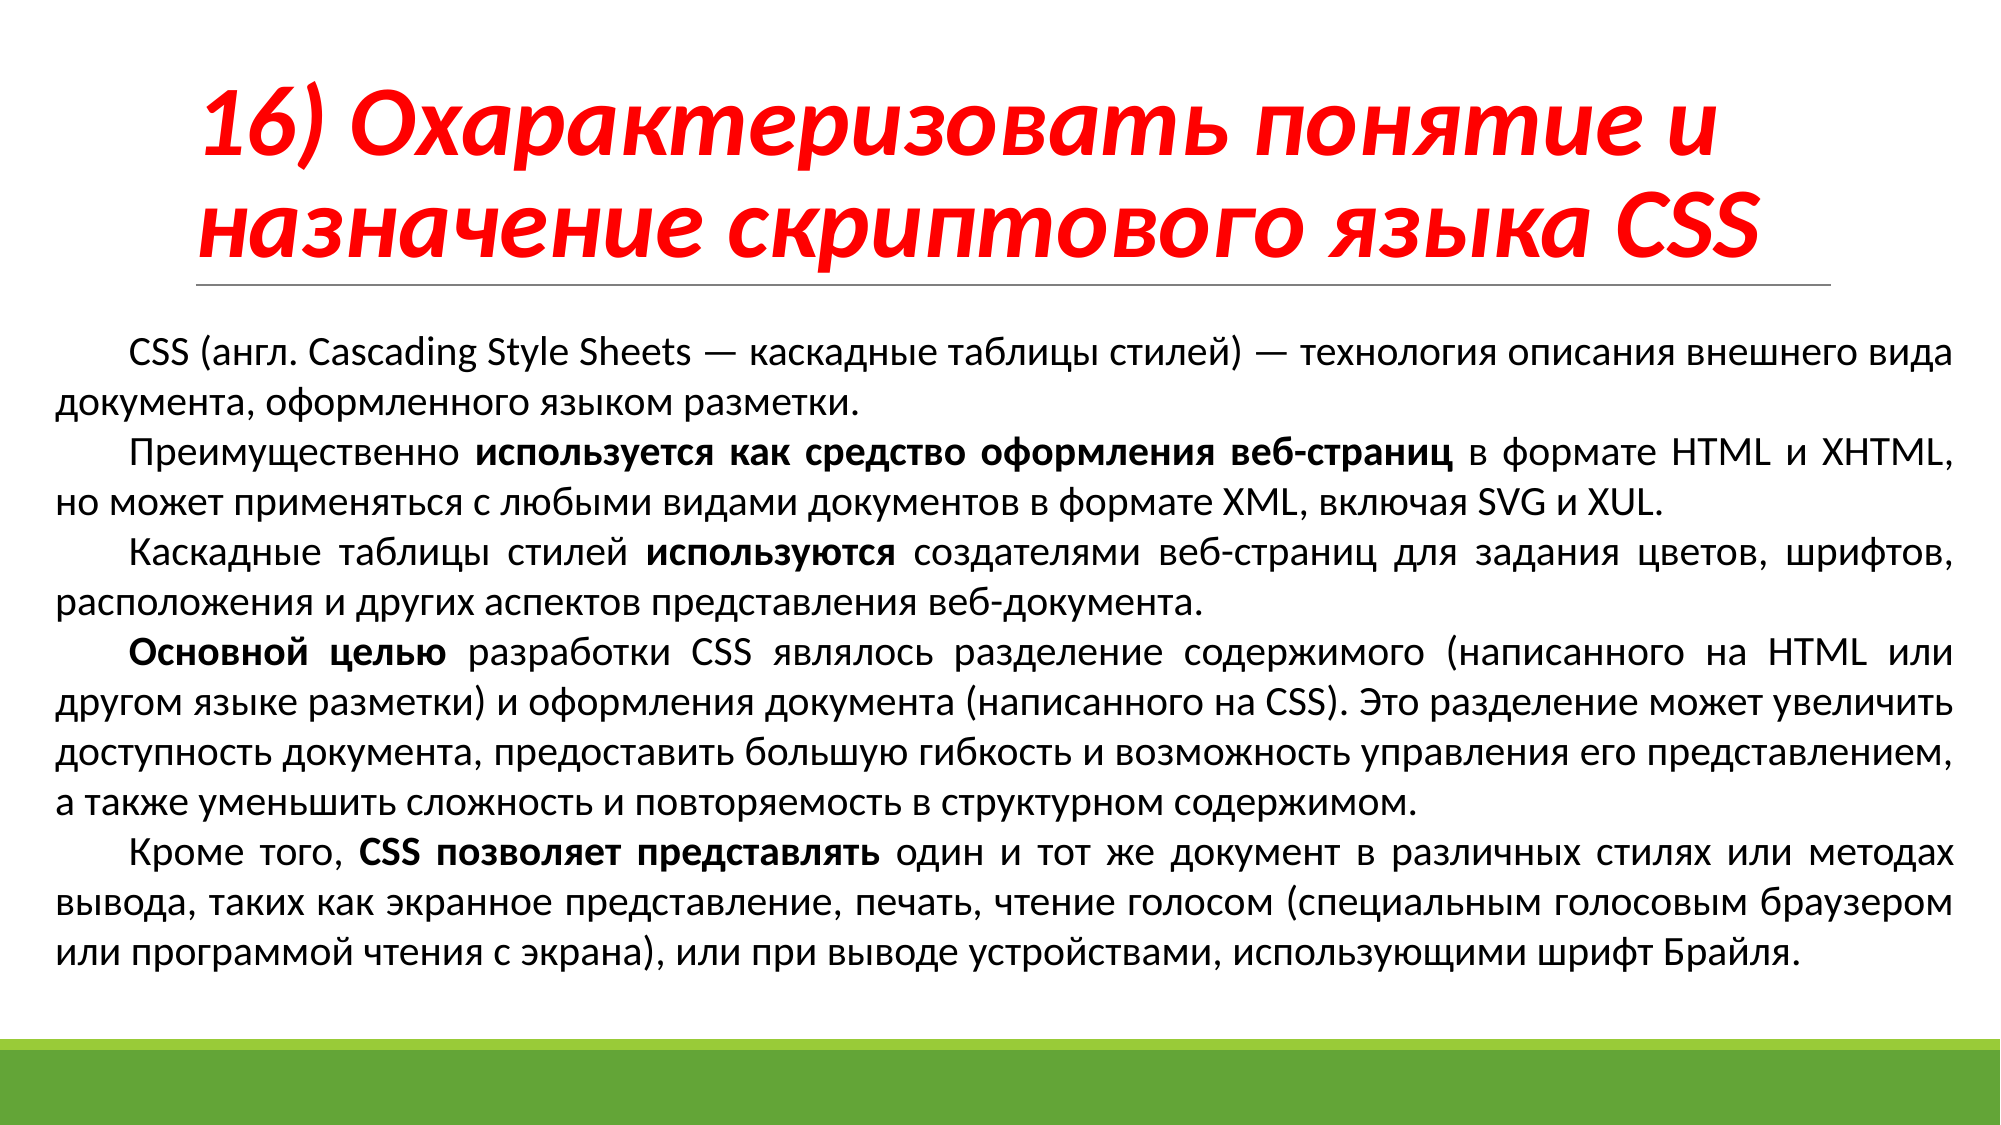

# 16) Охарактеризовать понятие и назначение скриптового языка CSS
CSS (англ. Cascading Style Sheets — каскадные таблицы стилей) — технология описания внешнего вида документа, оформленного языком разметки.
Преимущественно используется как средство оформления веб-страниц в формате HTML и XHTML, но может применяться с любыми видами документов в формате XML, включая SVG и XUL.
Каскадные таблицы стилей используются создателями веб-страниц для задания цветов, шрифтов, расположения и других аспектов представления веб-документа.
Основной целью разработки CSS являлось разделение содержимого (написанного на HTML или другом языке разметки) и оформления документа (написанного на CSS). Это разделение может увеличить доступность документа, предоставить большую гибкость и возможность управления его представлением, а также уменьшить сложность и повторяемость в структурном содержимом.
Кроме того, CSS позволяет представлять один и тот же документ в различных стилях или методах вывода, таких как экранное представление, печать, чтение голосом (специальным голосовым браузером или программой чтения с экрана), или при выводе устройствами, использующими шрифт Брайля.